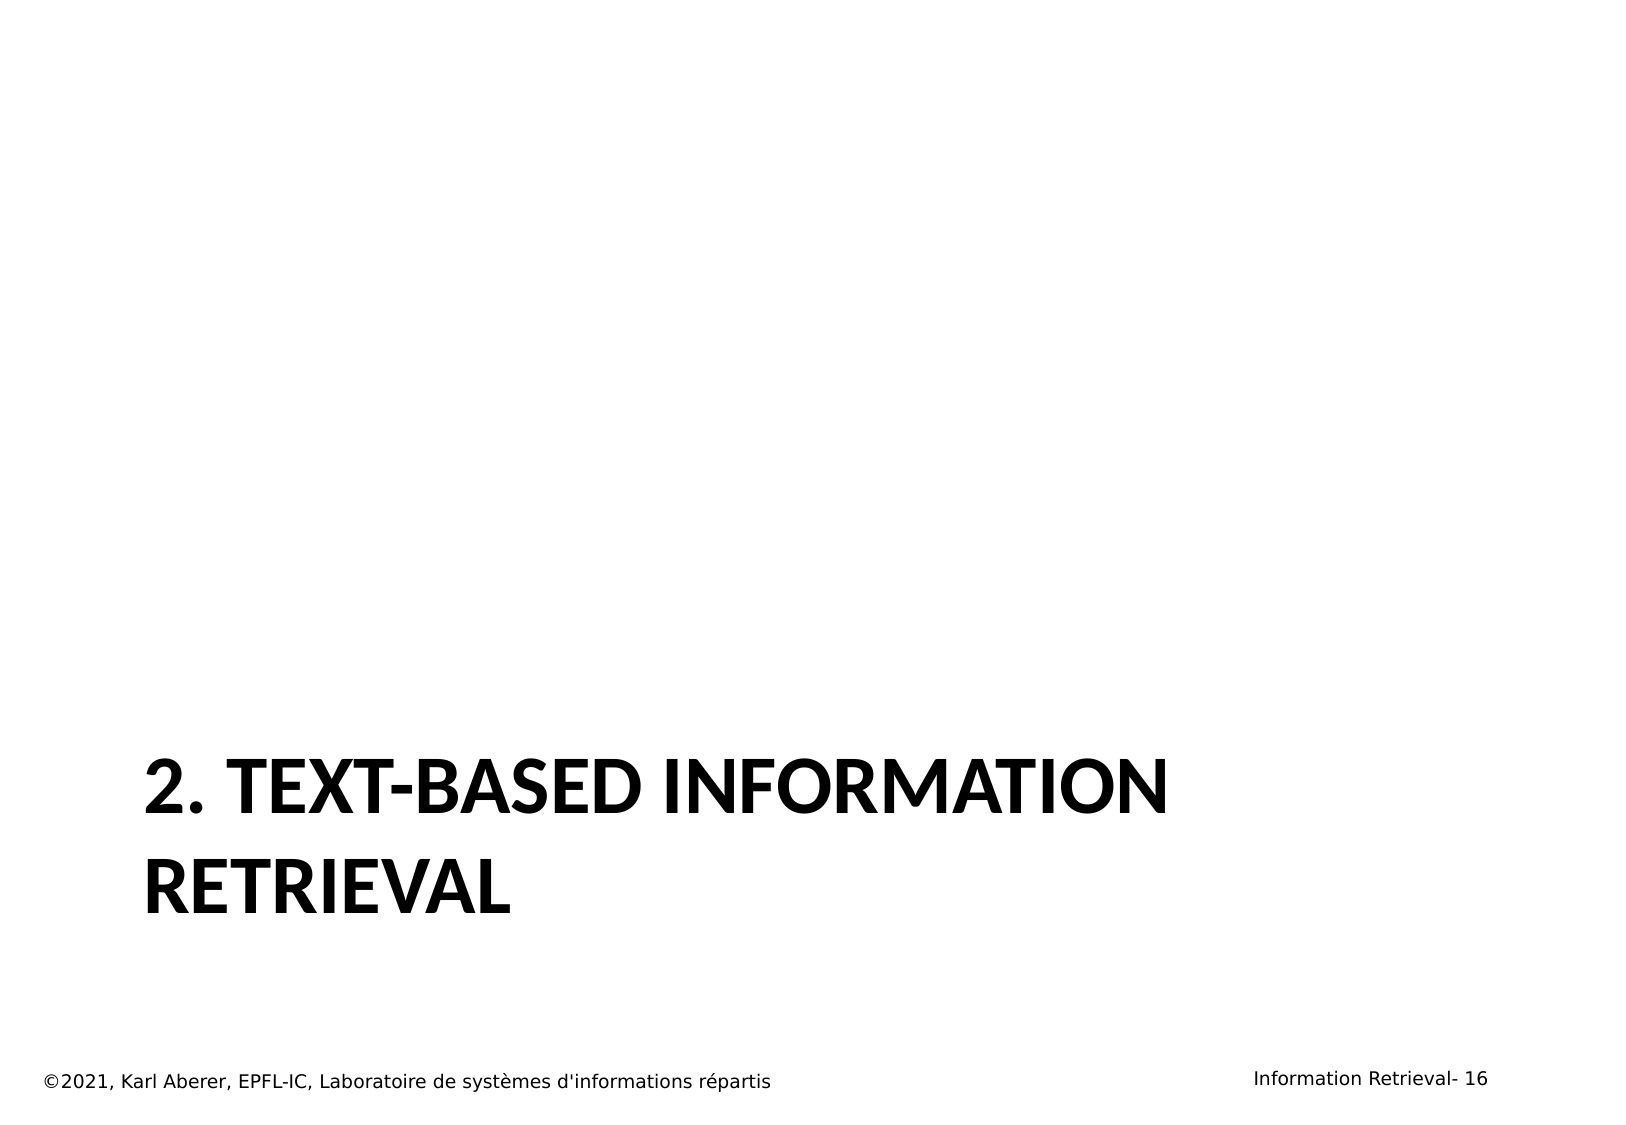

# 2. Text-based Information Retrieval
©2021, Karl Aberer, EPFL-IC, Laboratoire de systèmes d'informations répartis